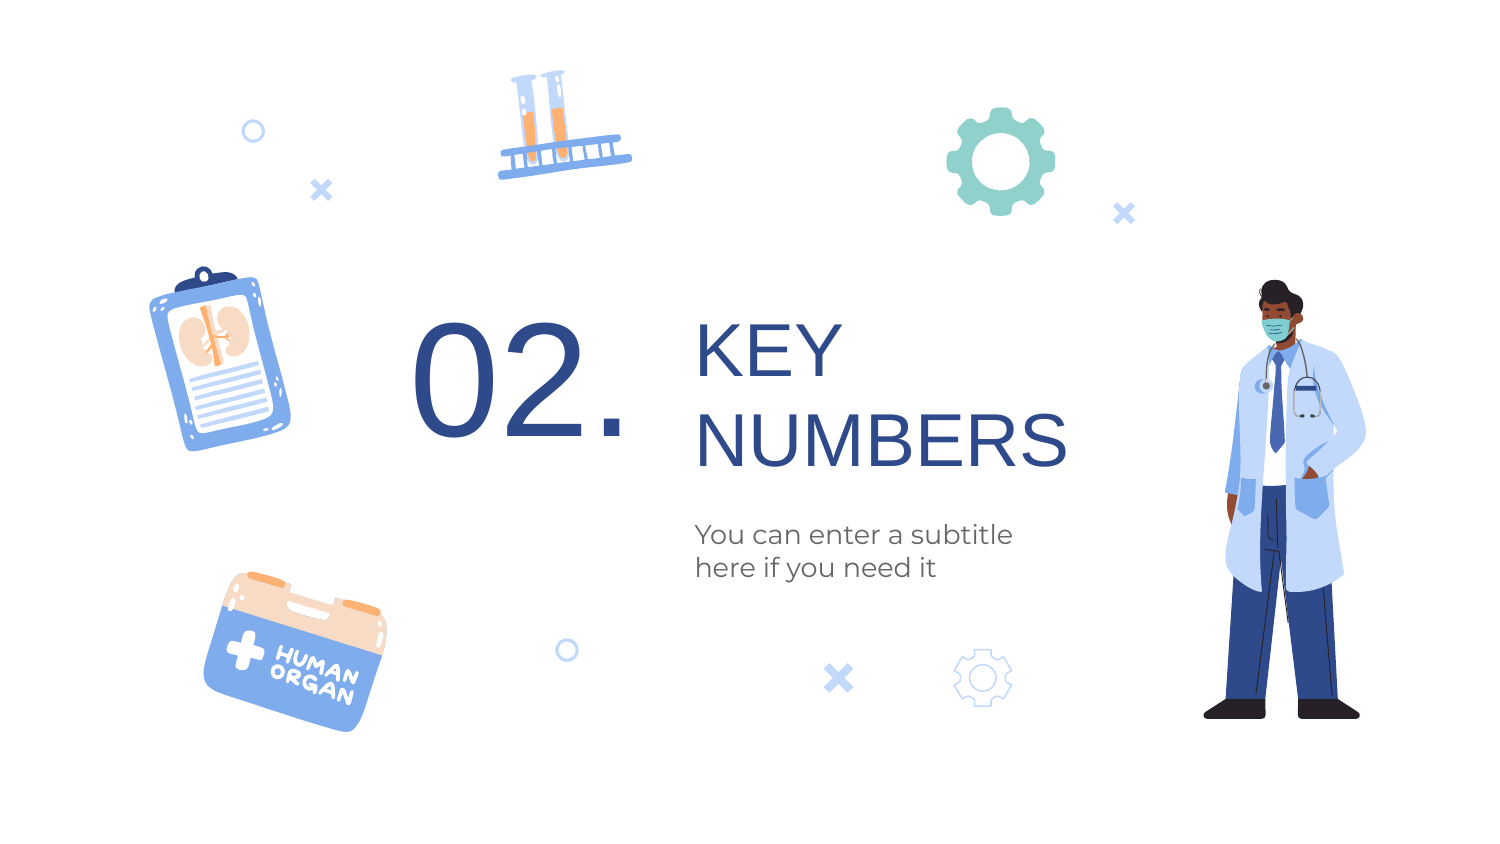

02.

# KEY NUMBERS
You can enter a subtitle here if you need it